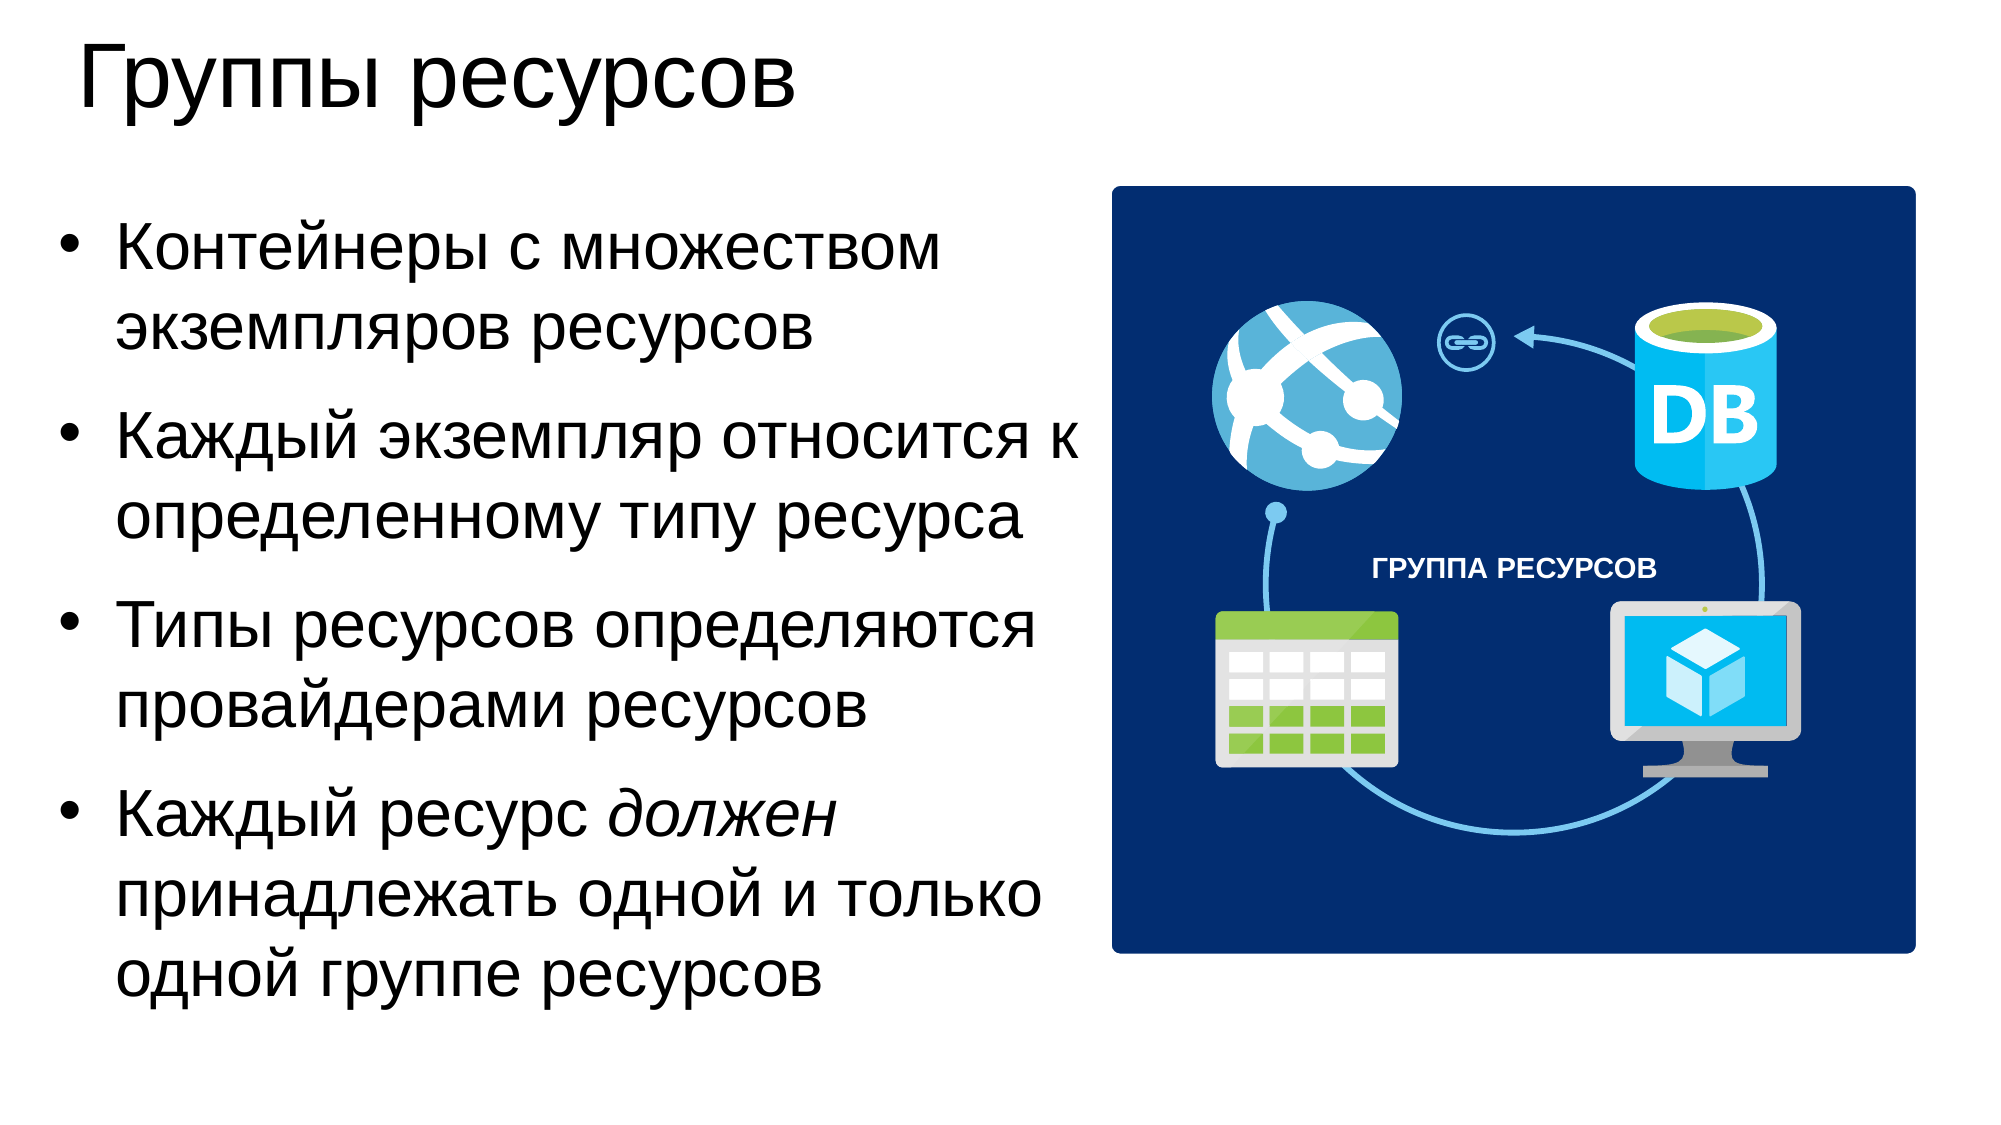

# Группы ресурсов

ГРУППА РЕСУРСОВ

Контейнеры с множеством экземпляров ресурсов
Каждый экземпляр относится к определенному типу ресурса
Типы ресурсов определяются провайдерами ресурсов
Каждый ресурс должен принадлежать одной и только одной группе ресурсов